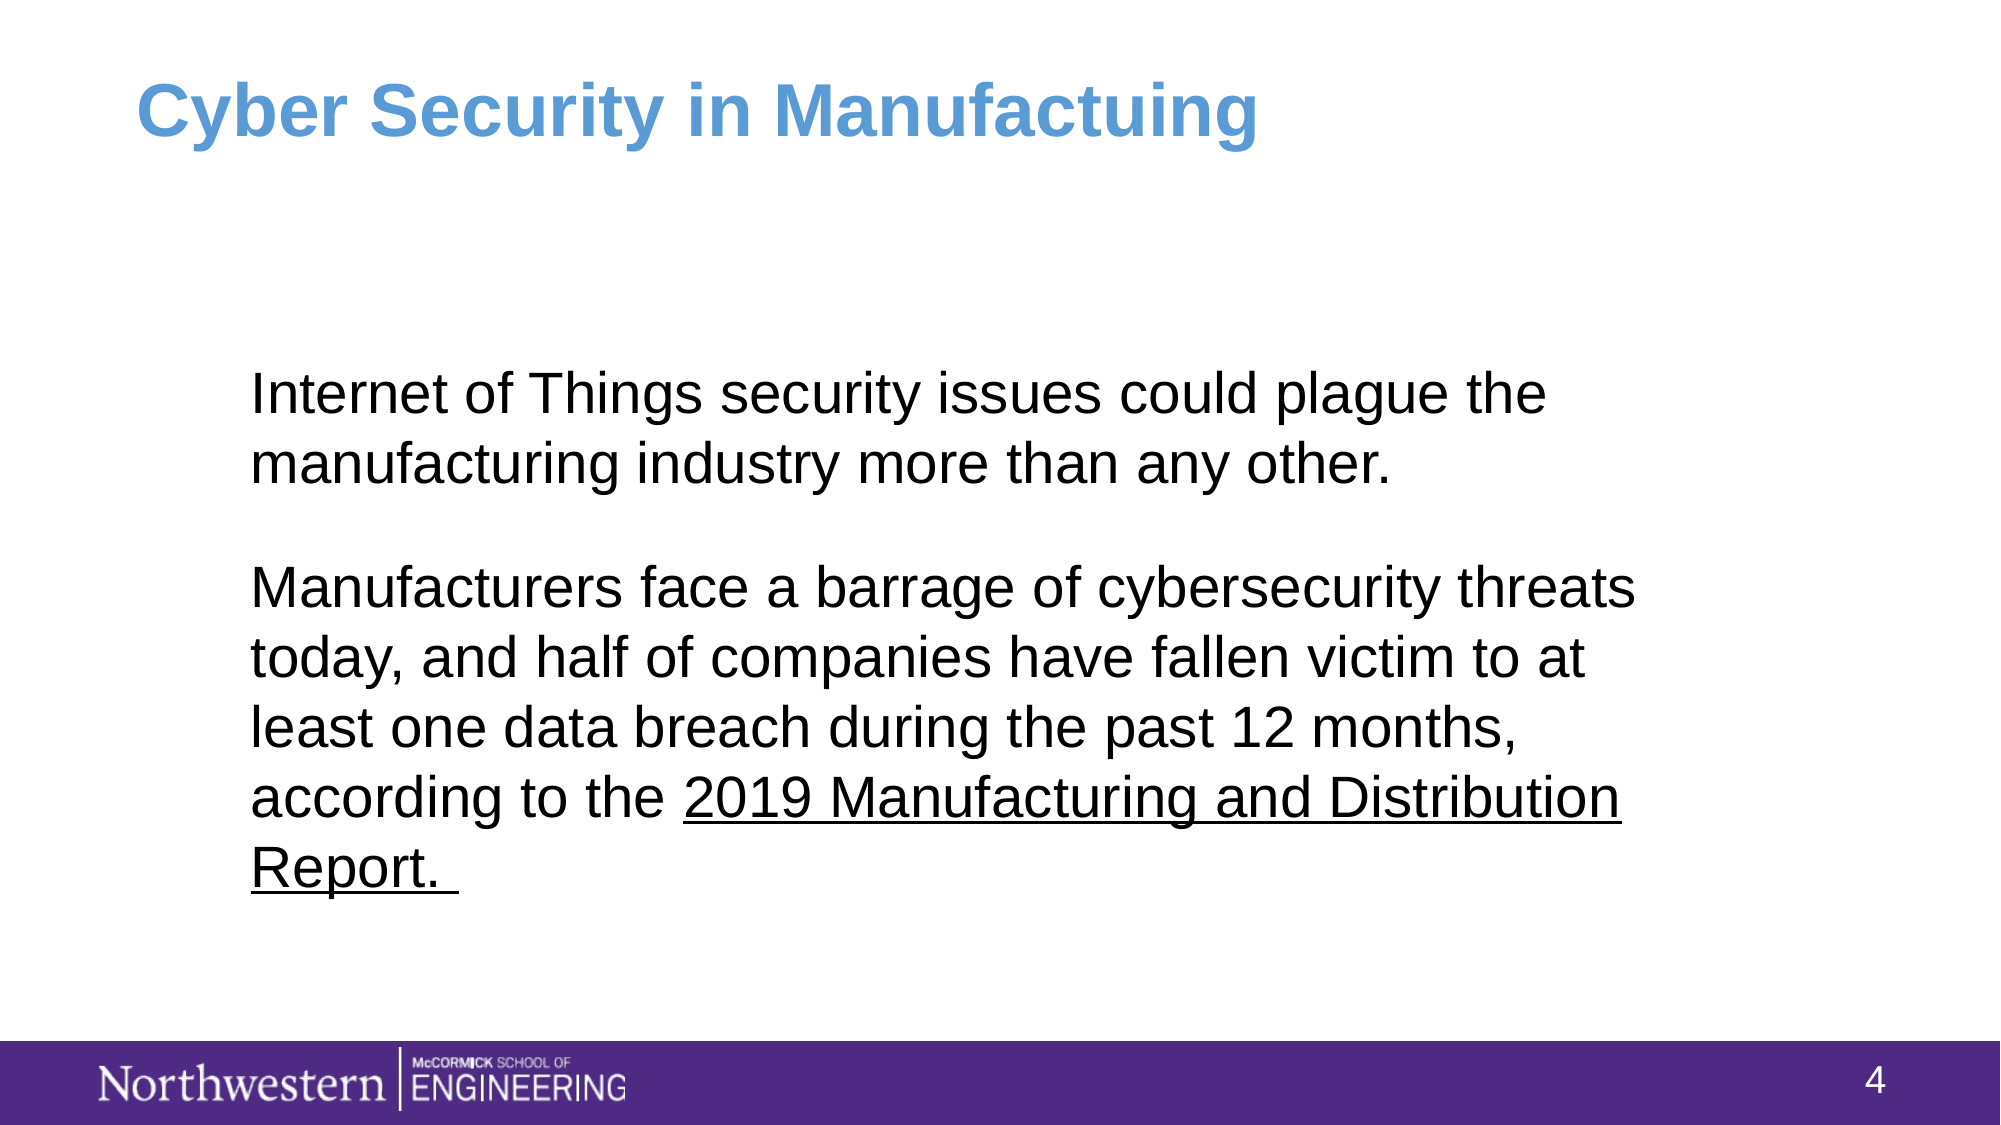

Cyber Security in Manufactuing
Internet of Things security issues could plague the manufacturing industry more than any other.
Manufacturers face a barrage of cybersecurity threats today, and half of companies have fallen victim to at least one data breach during the past 12 months, according to the 2019 Manufacturing and Distribution Report.